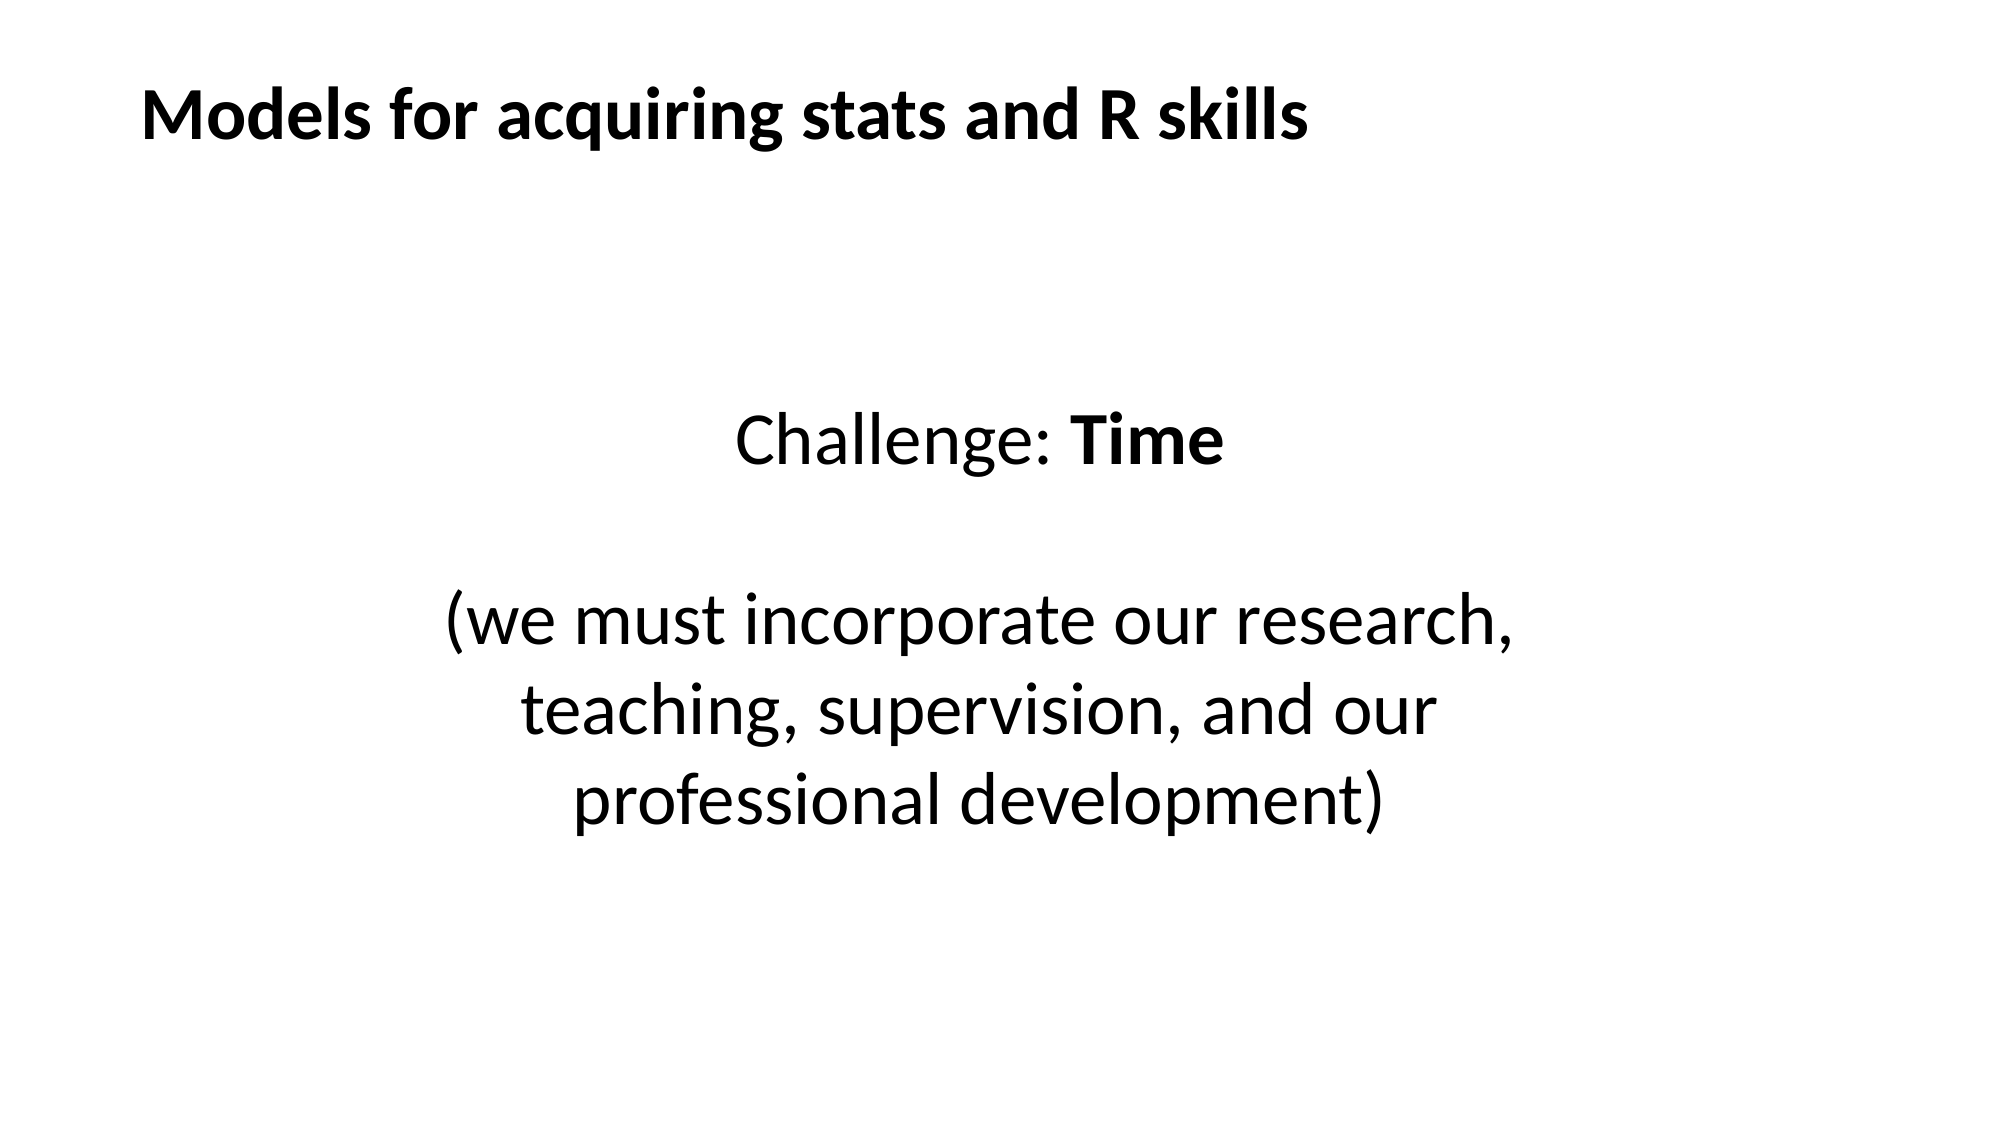

Models for acquiring stats and R skills
Challenge: Time

(we must incorporate our research, teaching, supervision, and our professional development)